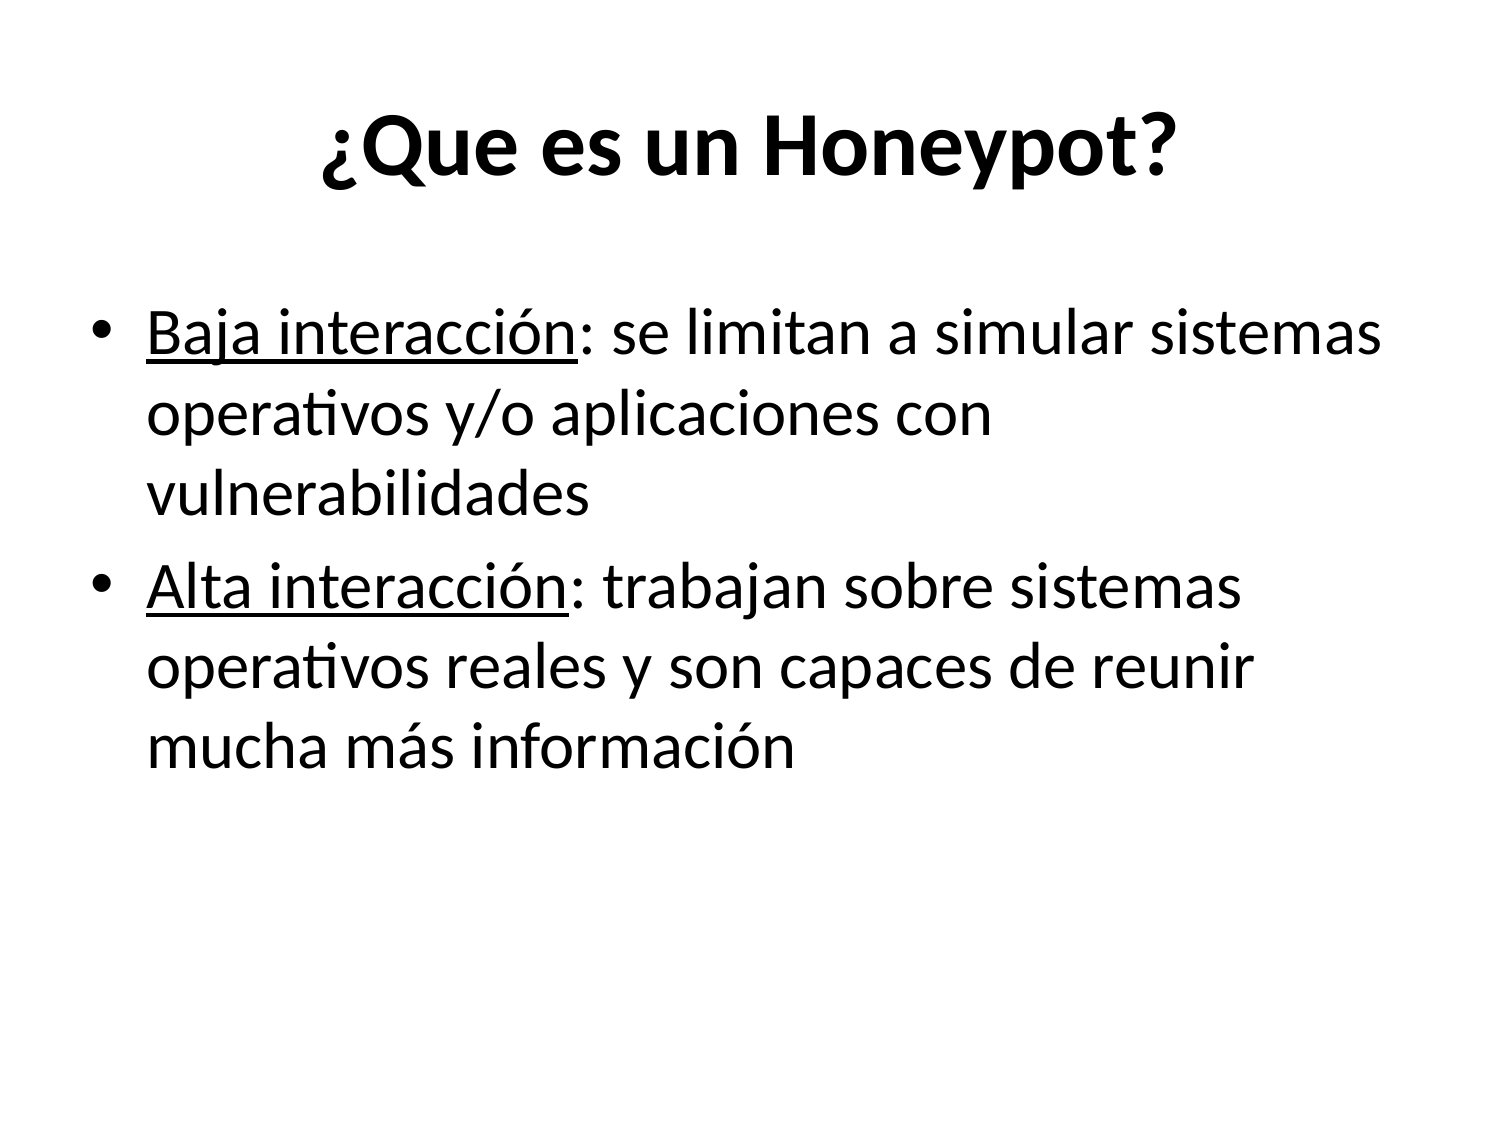

# ¿Que es un Honeypot?
Baja interacción: se limitan a simular sistemas operativos y/o aplicaciones con vulnerabilidades
Alta interacción: trabajan sobre sistemas operativos reales y son capaces de reunir mucha más información